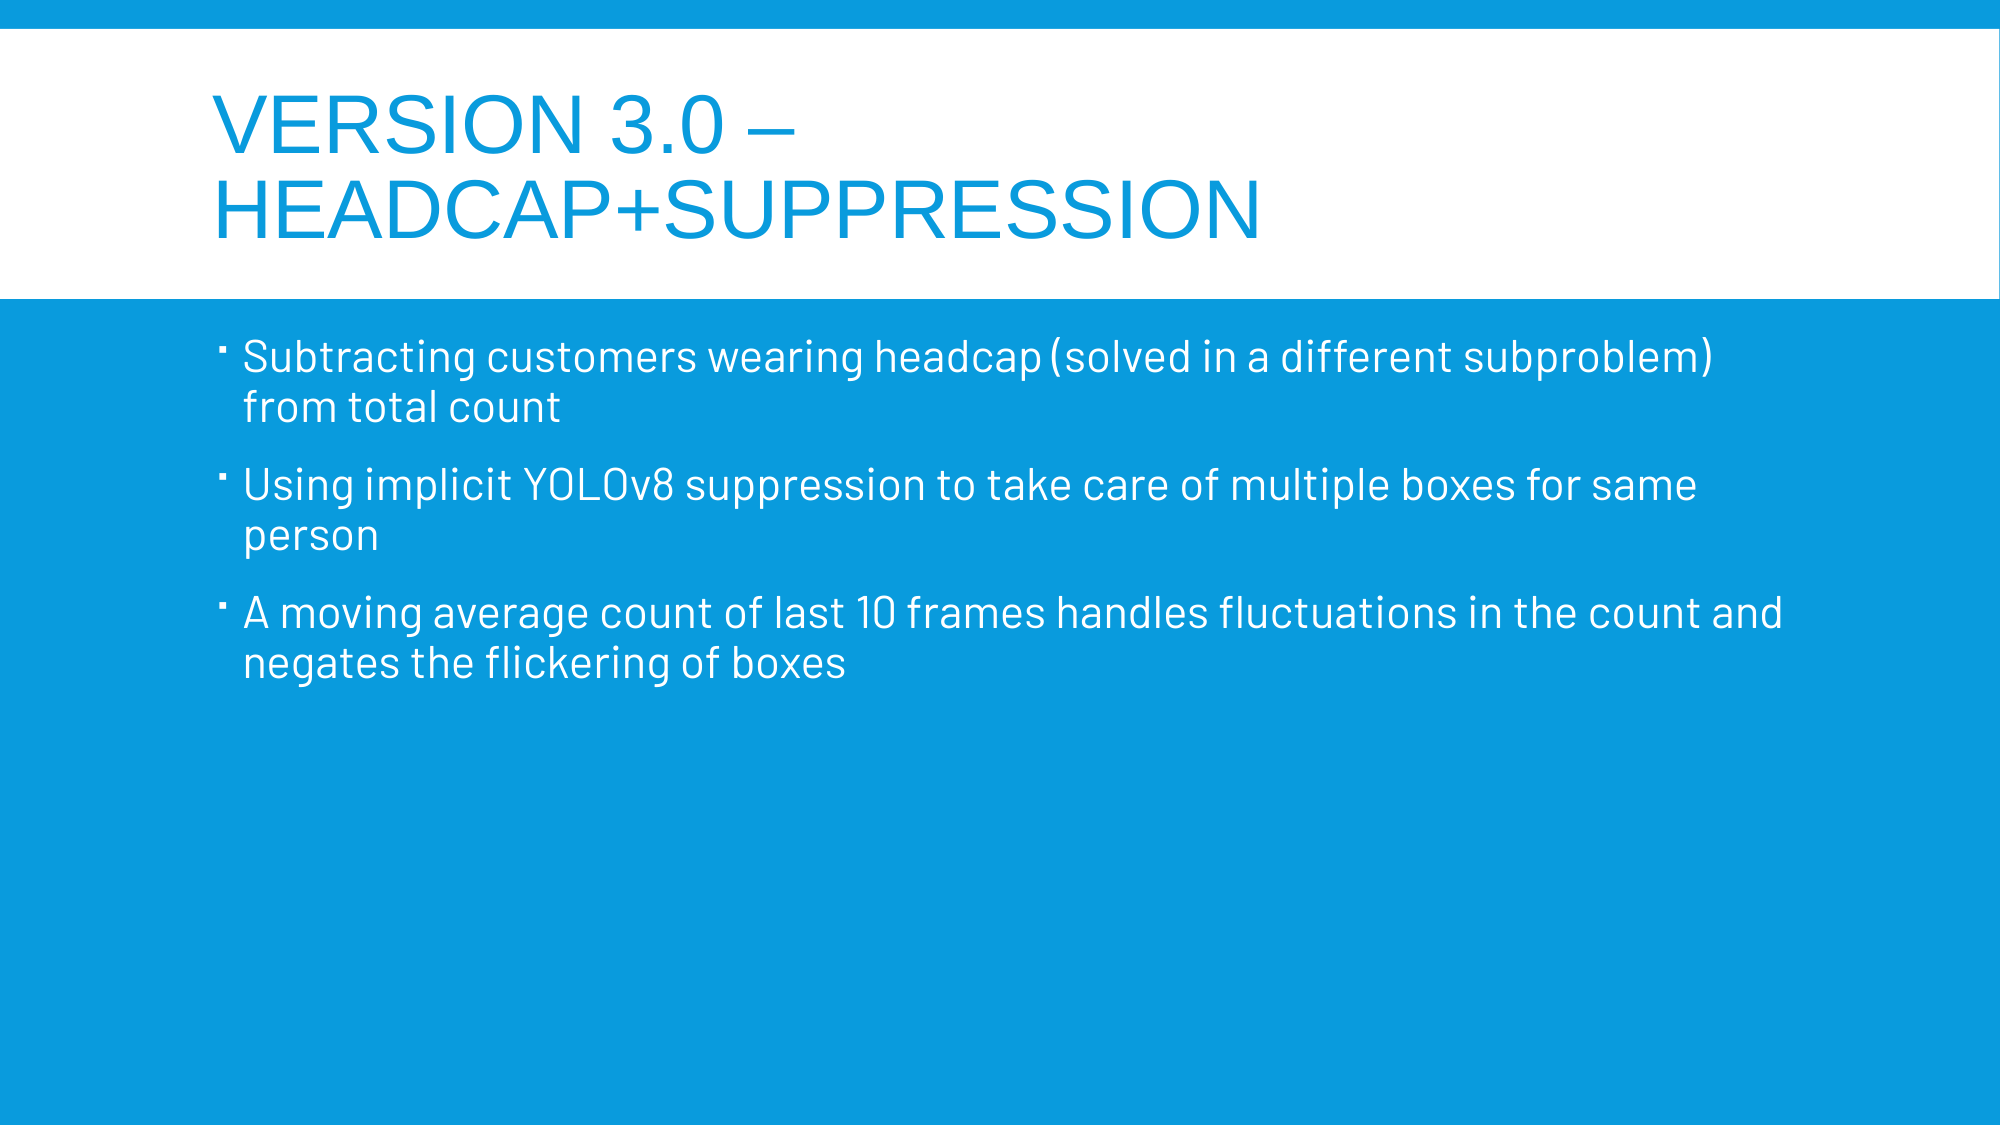

# Version 3.0 – Headcap+suppression
Subtracting customers wearing headcap (solved in a different subproblem) from total count
Using implicit YOLOv8 suppression to take care of multiple boxes for same person
A moving average count of last 10 frames handles fluctuations in the count and negates the flickering of boxes